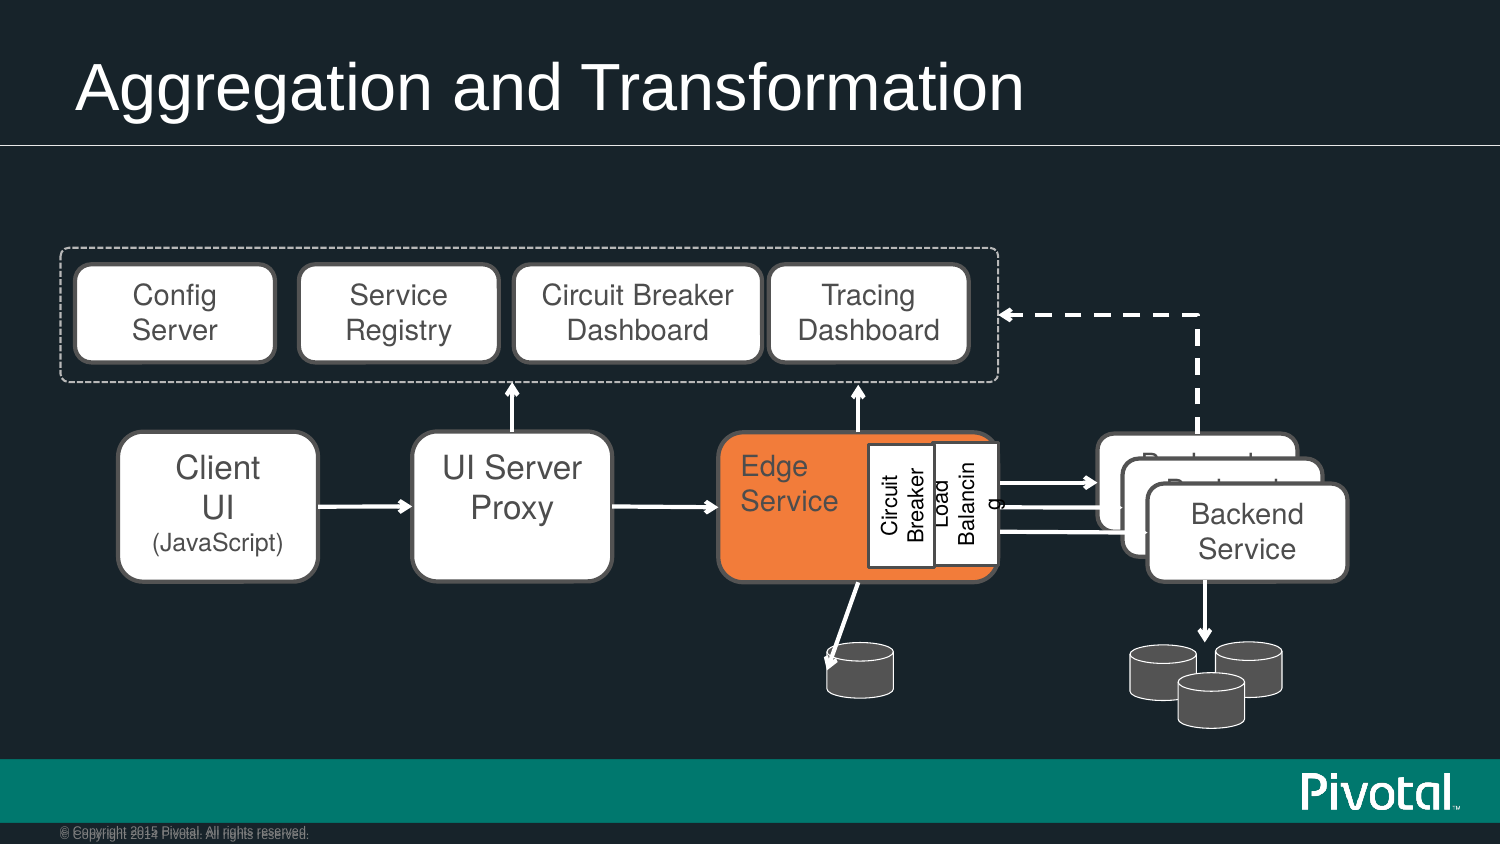

# Aggregation and Transformation

Config
Server

Service
Registry

Tracing Dashboard
Circuit Breaker Dashboard
UI Server
Proxy
Client
UI
(JavaScript)
Edge
Service
Backend Service

Backend Service

Backend Service

Load Balancing
Circuit Breaker